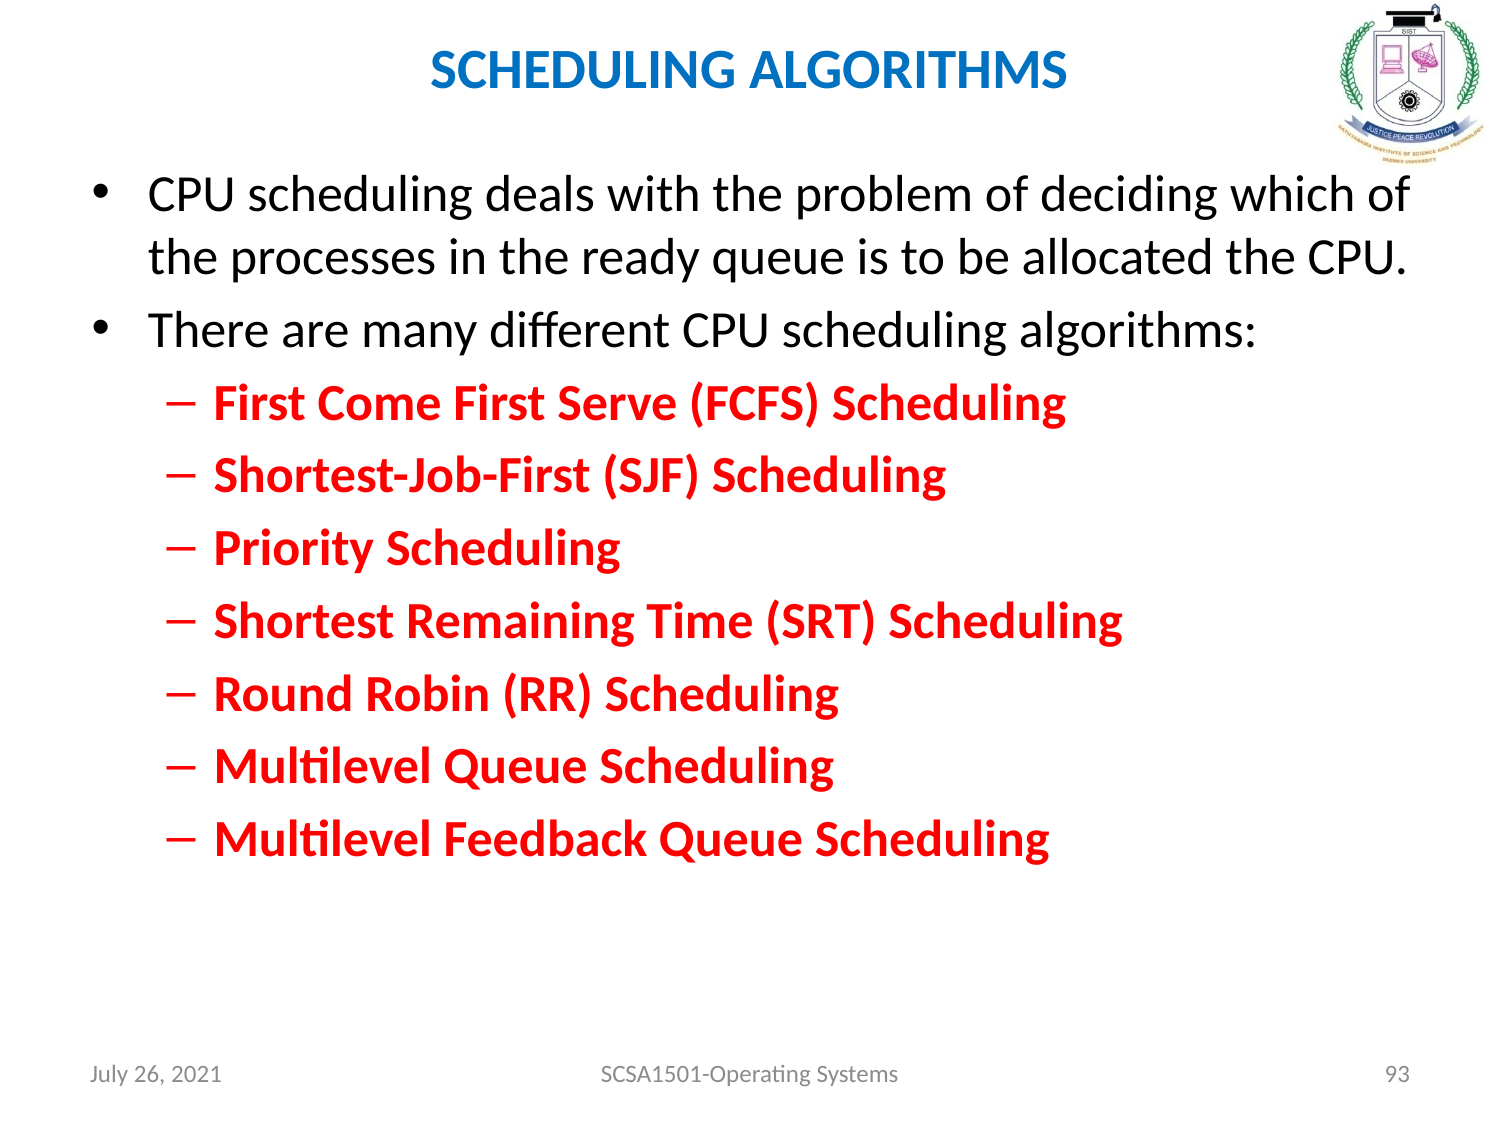

# SCHEDULING ALGORITHMS
CPU scheduling deals with the problem of deciding which of the processes in the ready queue is to be allocated the CPU.
There are many different CPU scheduling algorithms:
First Come First Serve (FCFS) Scheduling
Shortest-Job-First (SJF) Scheduling
Priority Scheduling
Shortest Remaining Time (SRT) Scheduling
Round Robin (RR) Scheduling
Multilevel Queue Scheduling
Multilevel Feedback Queue Scheduling

July 26, 2021
SCSA1501-Operating Systems
93